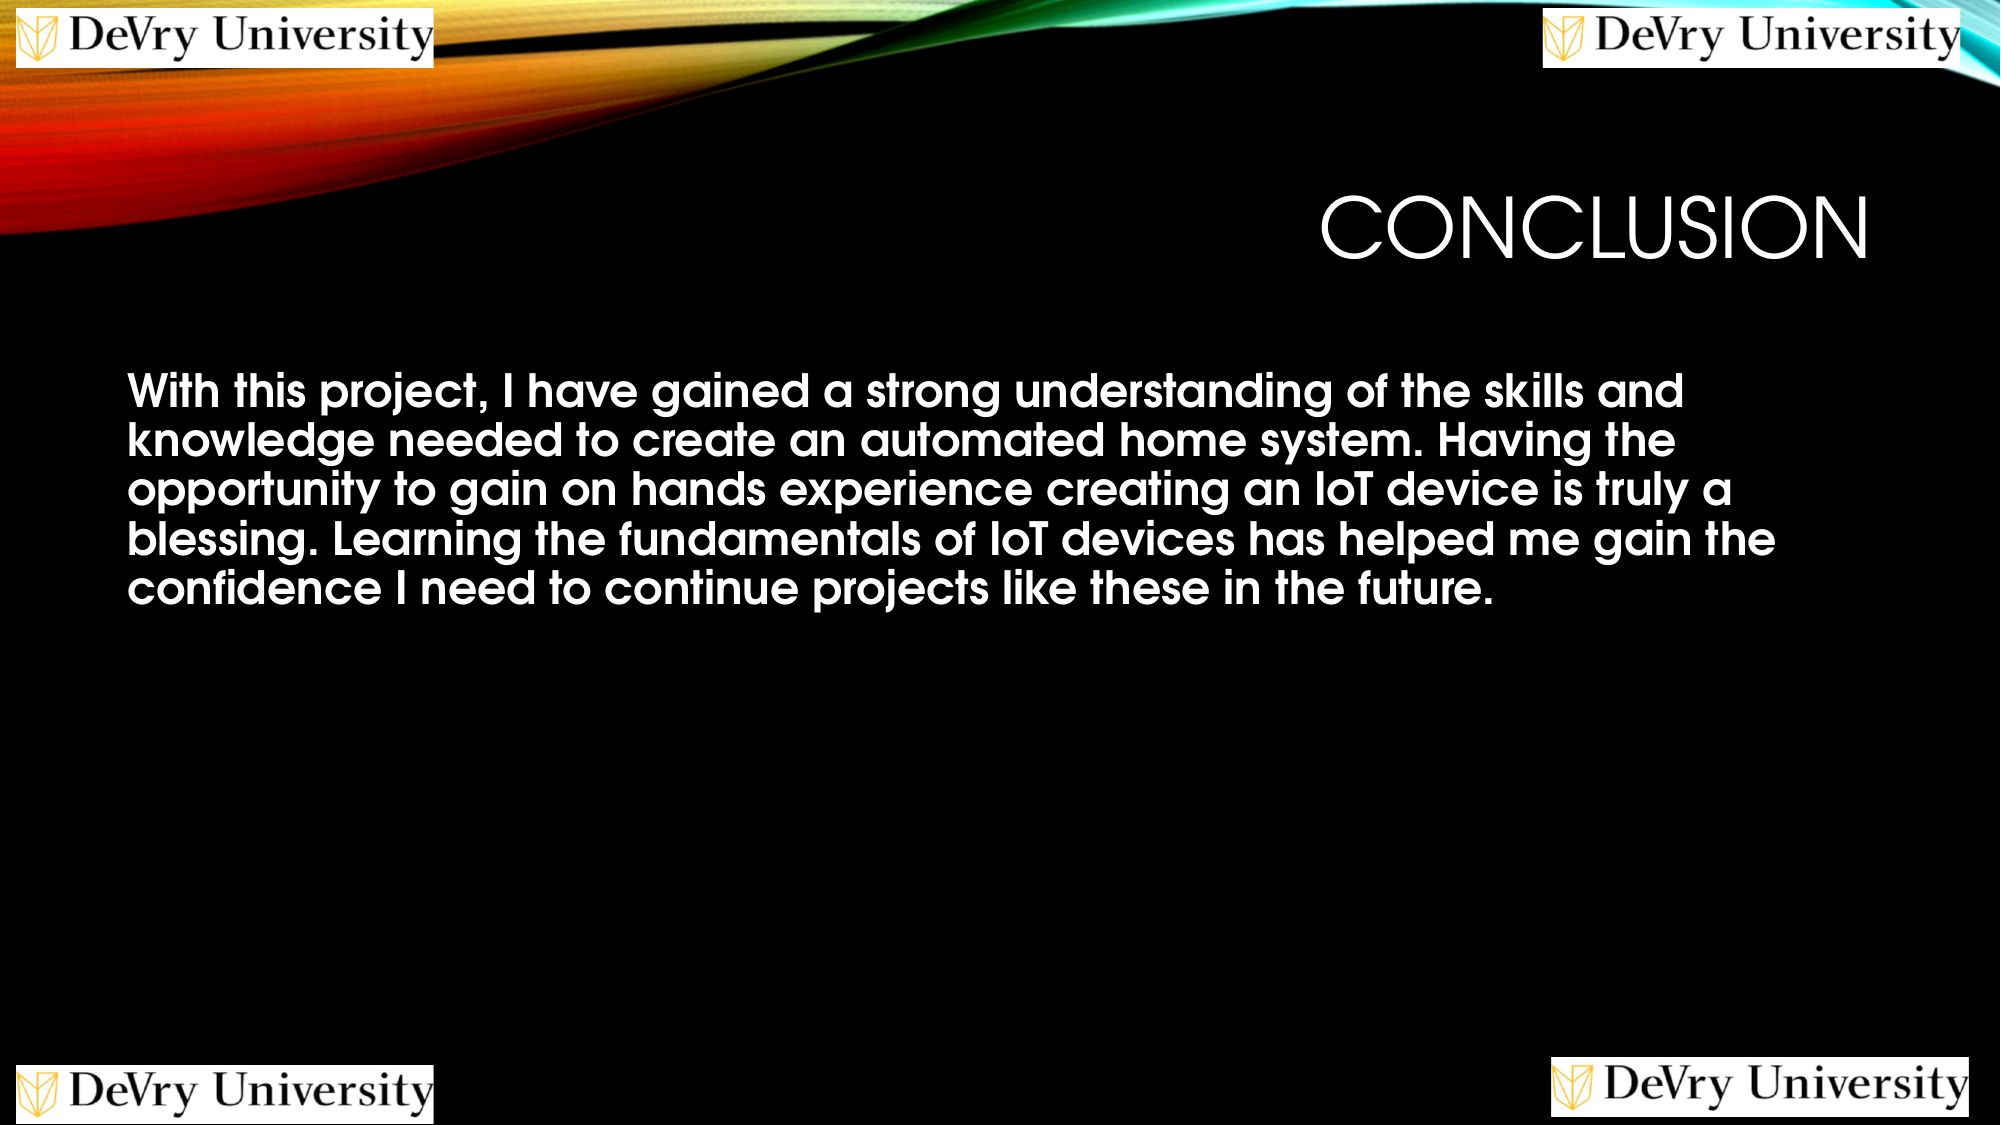

# Conclusion
With this project, I have gained a strong understanding of the skills and knowledge needed to create an automated home system. Having the opportunity to gain on hands experience creating an IoT device is truly a blessing. Learning the fundamentals of IoT devices has helped me gain the confidence I need to continue projects like these in the future.